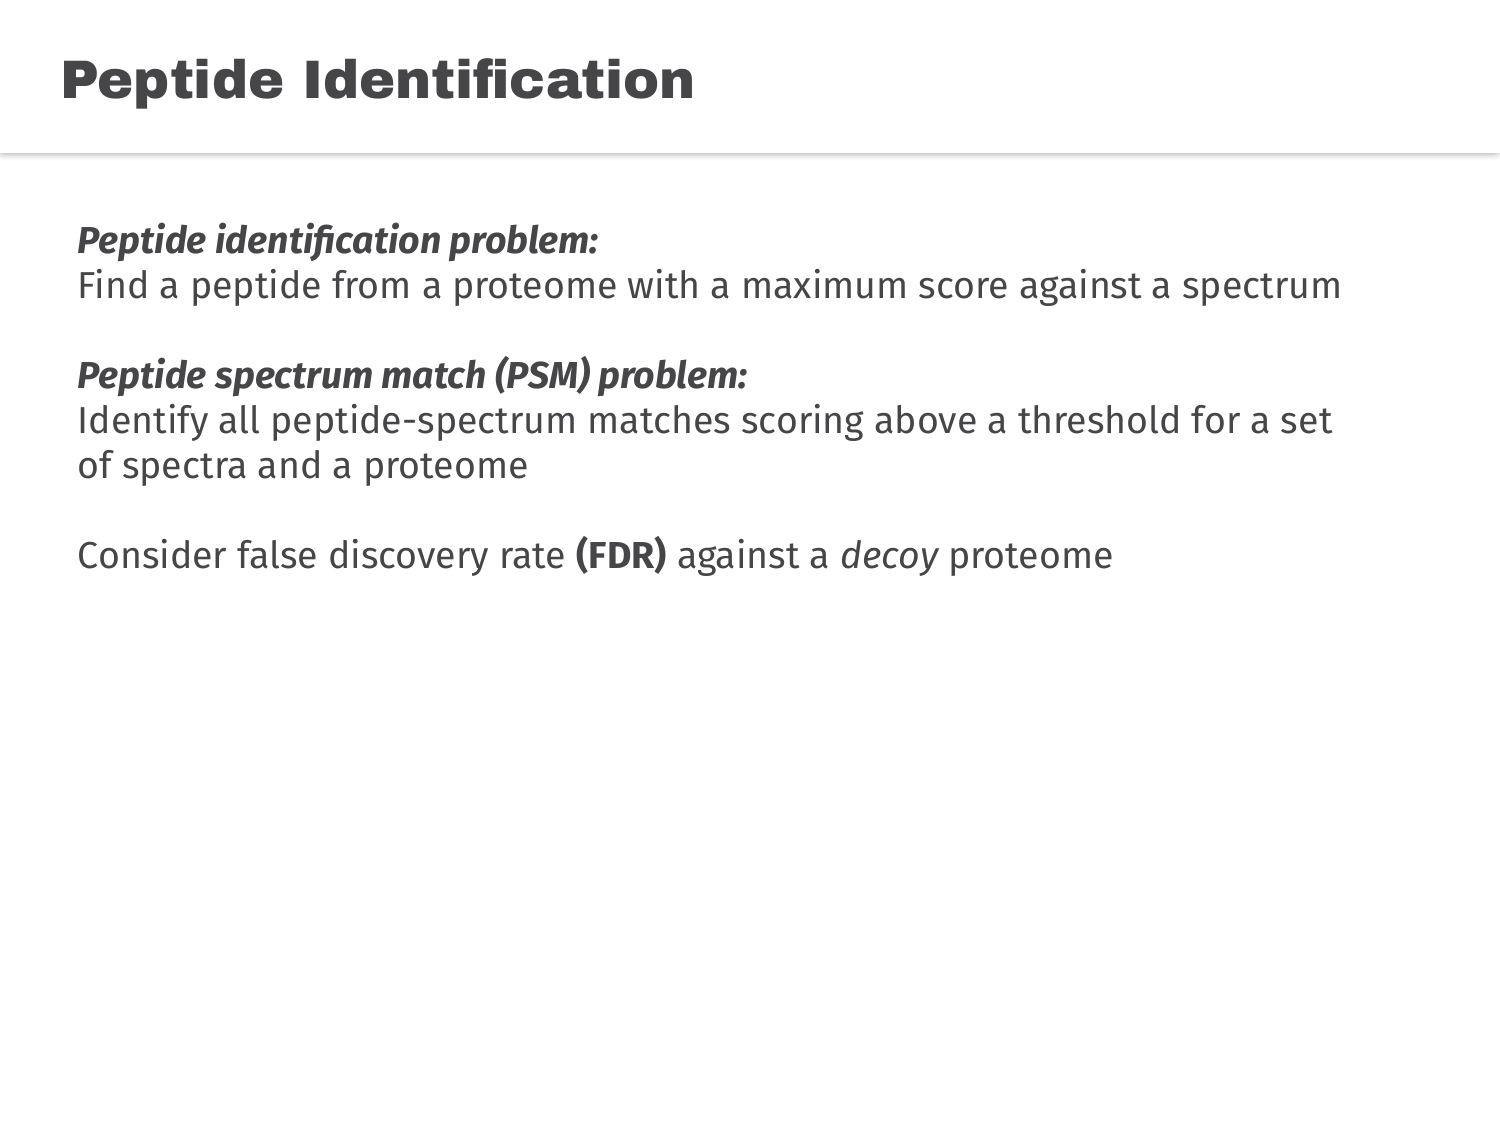

Peptide Identification
Peptide identification problem:
Find a peptide from a proteome with a maximum score against a spectrum

Peptide spectrum match (PSM) problem:
Identify all peptide-spectrum matches scoring above a threshold for a set of spectra and a proteome

Consider false discovery rate (FDR) against a decoy proteome